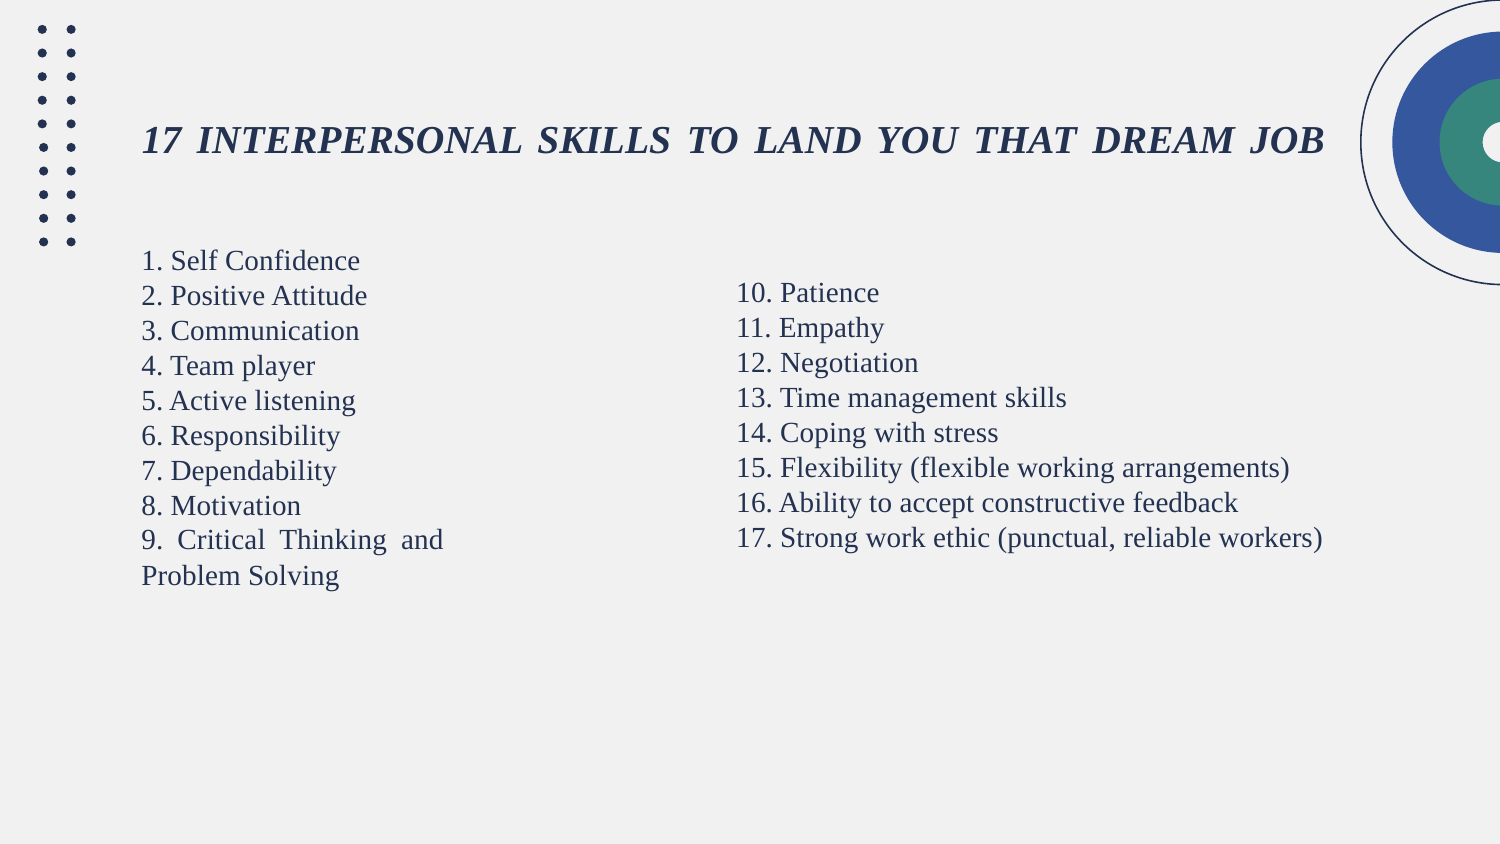

# 17 INTERPERSONAL SKILLS TO LAND YOU THAT DREAM JOB
1. Self Confidence
2. Positive Attitude
3. Communication
4. Team player
5. Active listening
6. Responsibility
7. Dependability
8. Motivation
9. Critical Thinking and Problem Solving

10. Patience
11. Empathy
12. Negotiation
13. Time management skills
14. Coping with stress
15. Flexibility (flexible working arrangements)
16. Ability to accept constructive feedback
17. Strong work ethic (punctual, reliable workers)